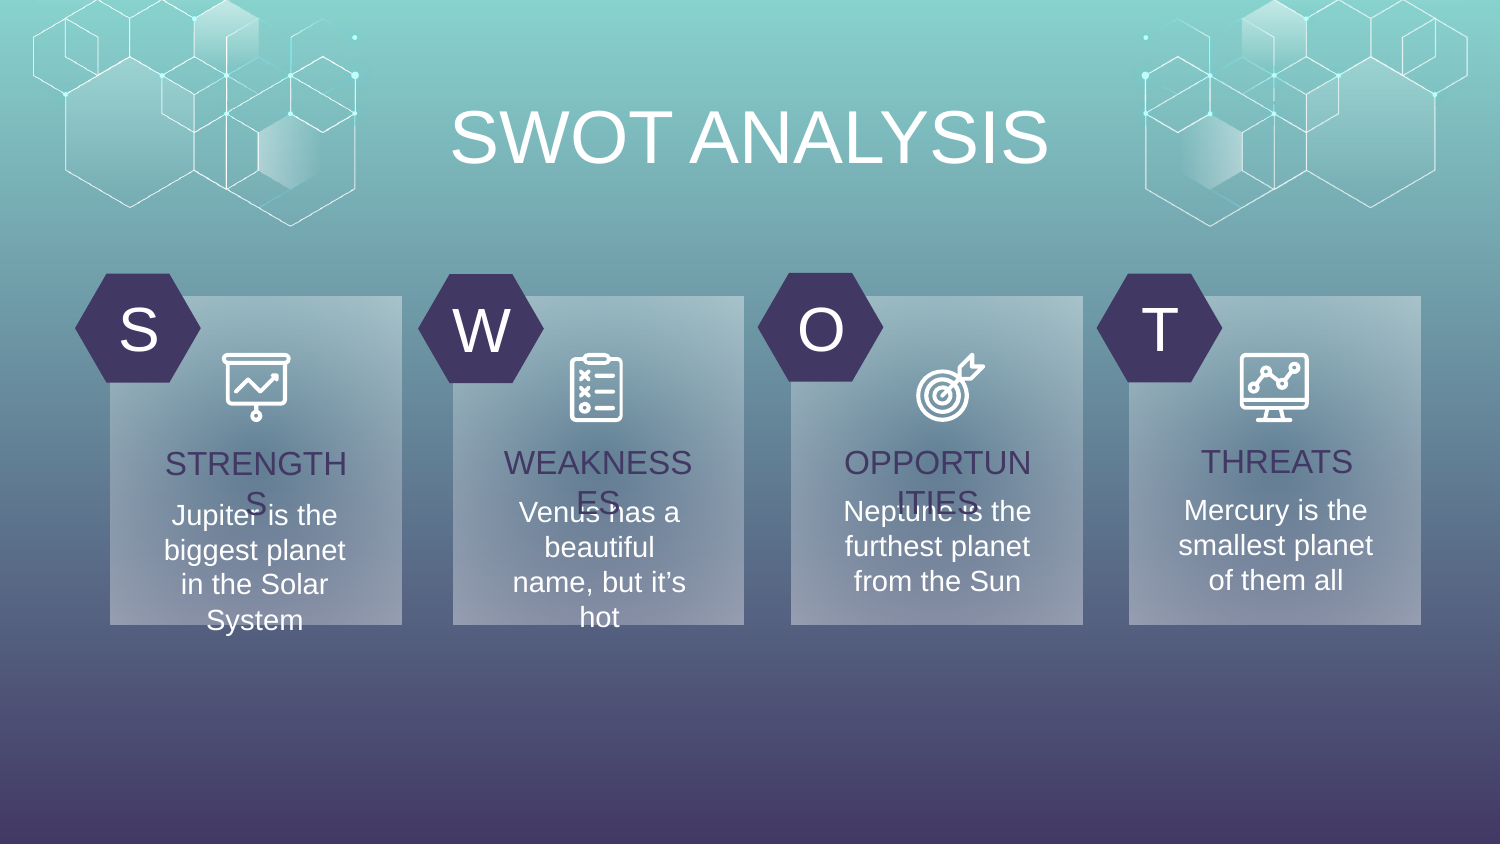

# SWOT ANALYSIS
O
T
S
W

THREATS
OPPORTUNITIES
WEAKNESSES
STRENGTHS
Mercury is the smallest planet of them all
Neptune is the furthest planet from the Sun
Venus has a beautiful name, but it’s hot
Jupiter is the biggest planet in the Solar System